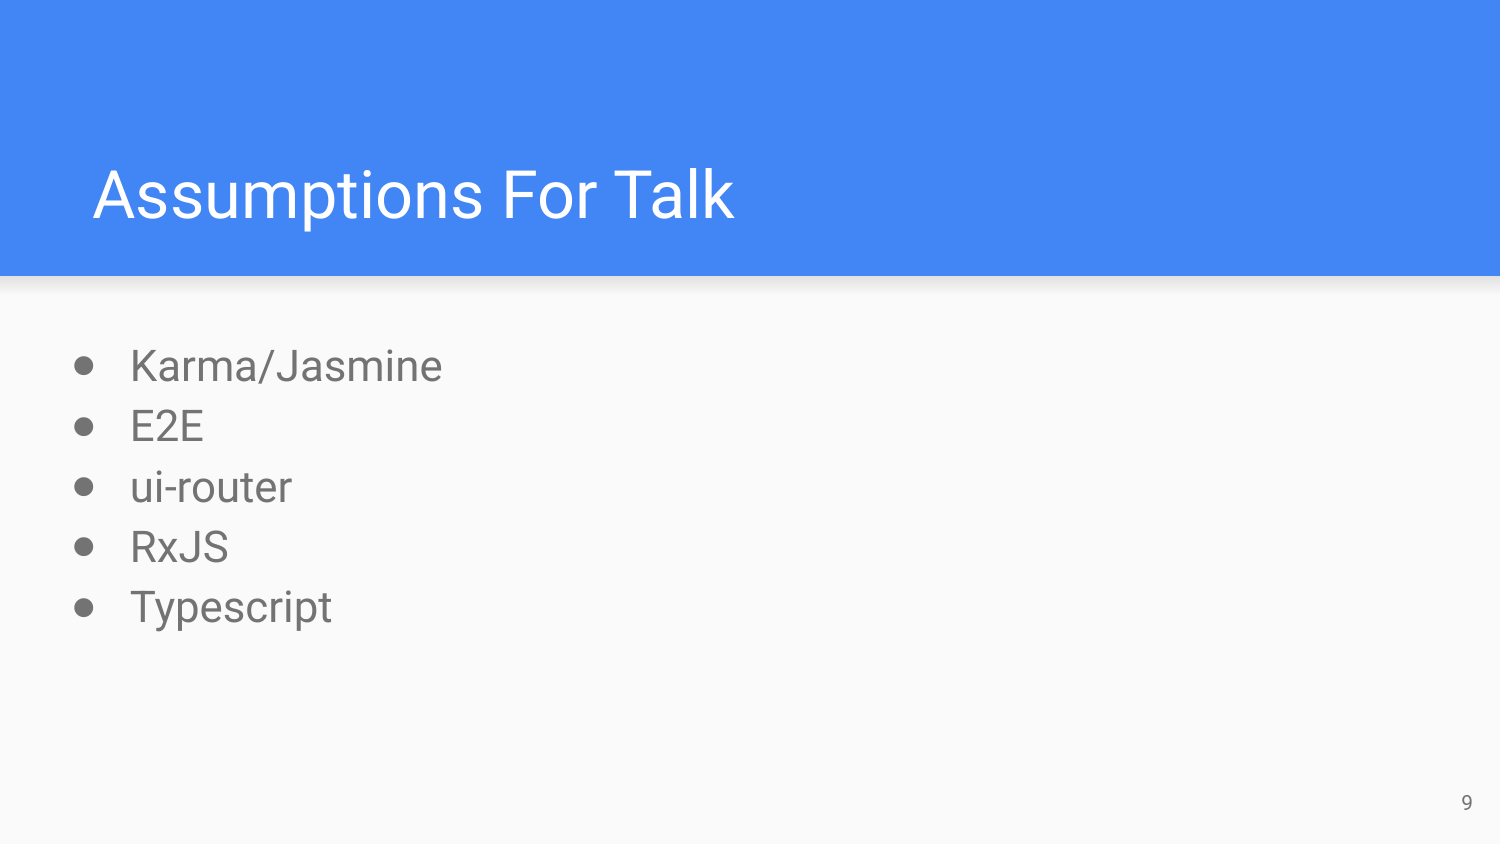

# Assumptions For Talk
Karma/Jasmine
E2E
ui-router
RxJS
Typescript
9